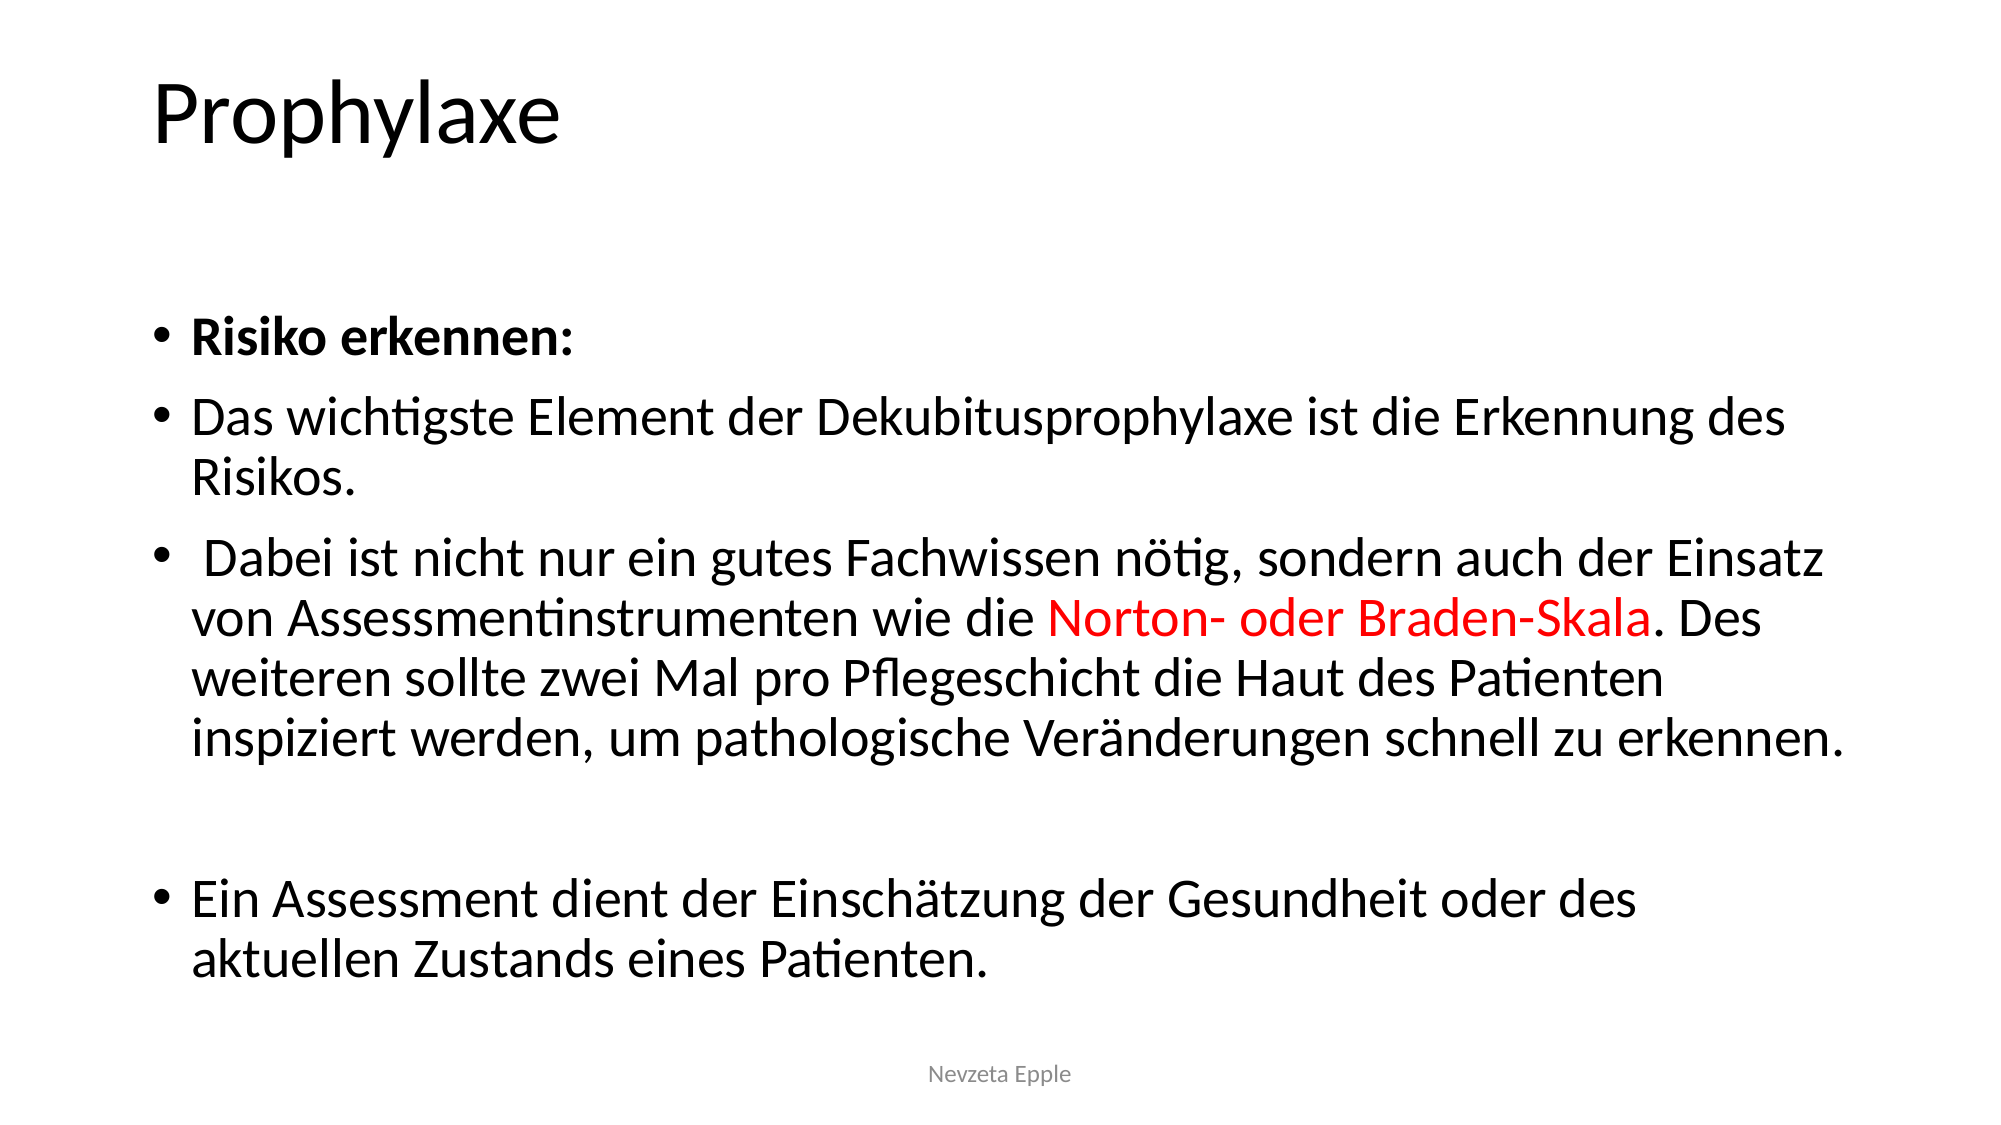

# Prophylaxe
Risiko erkennen:
Das wichtigste Element der Dekubitusprophylaxe ist die Erkennung des Risikos.
 Dabei ist nicht nur ein gutes Fachwissen nötig, sondern auch der Einsatz von Assessmentinstrumenten wie die Norton- oder Braden-Skala. Des weiteren sollte zwei Mal pro Pflegeschicht die Haut des Patienten inspiziert werden, um pathologische Veränderungen schnell zu erkennen.

Ein Assessment dient der Einschätzung der Gesundheit oder des aktuellen Zustands eines Patienten.

Nevzeta Epple